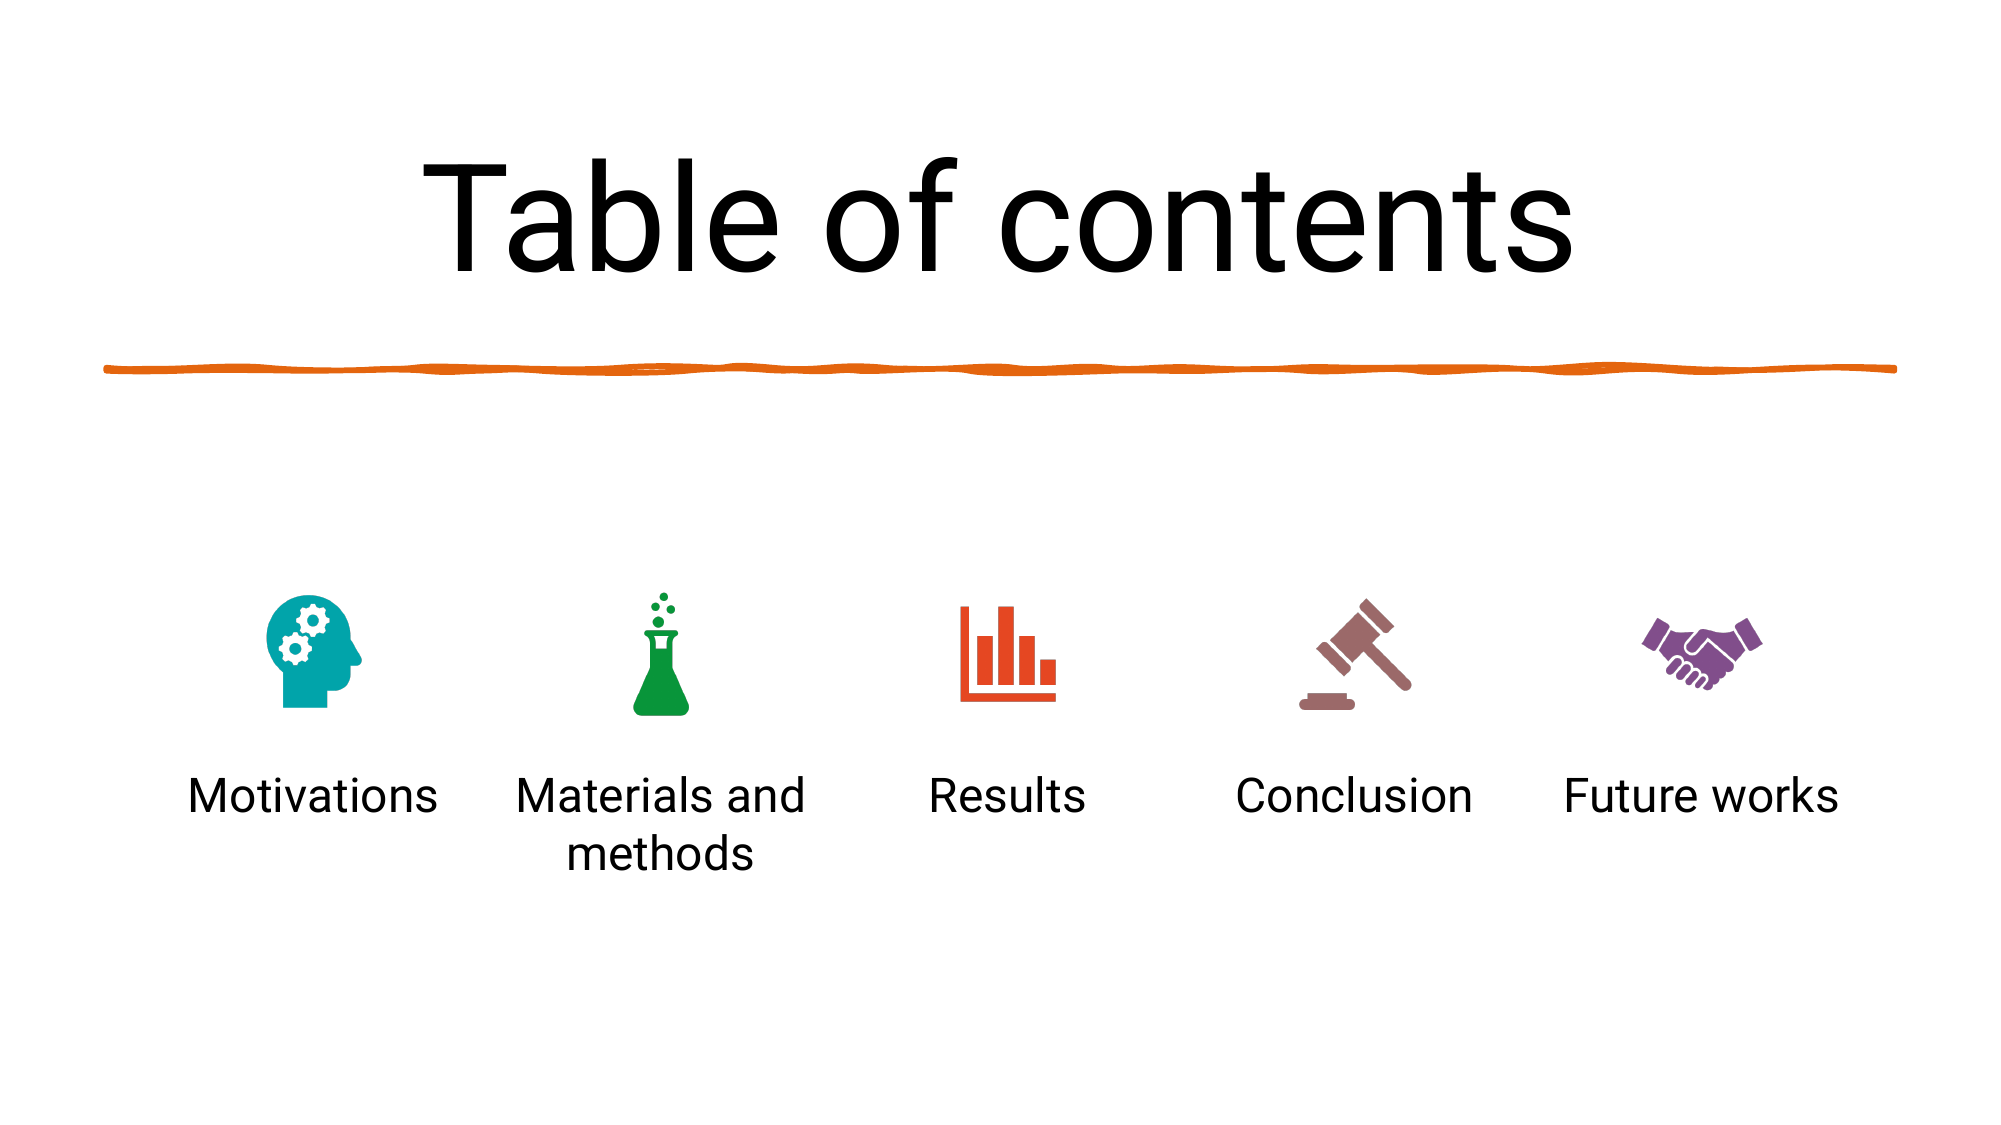

# Table of contents

Motivations
Materials and methods
Results
Conclusion
Future works